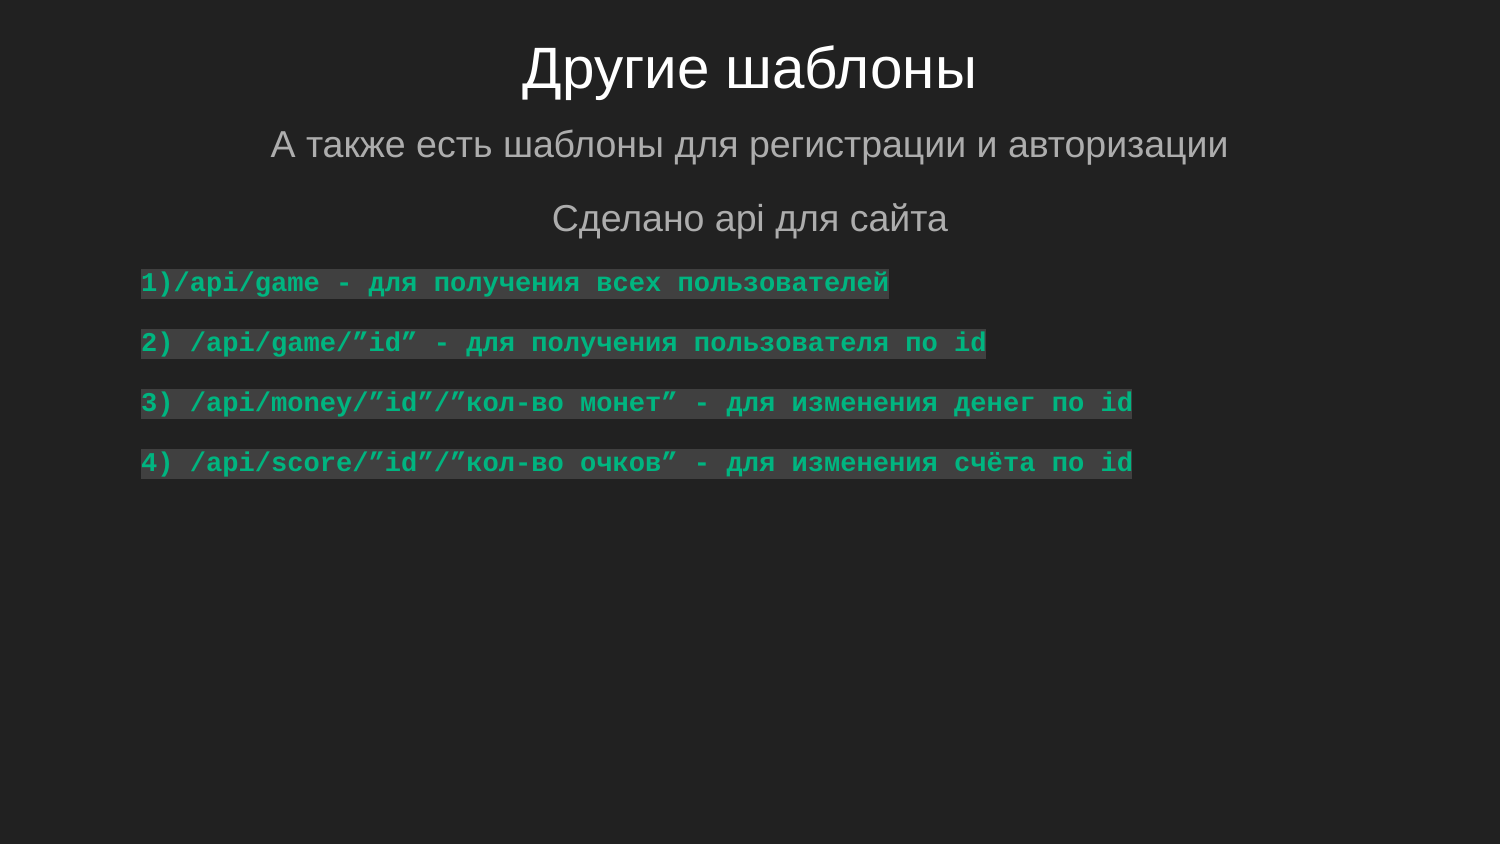

# Другие шаблоны
А также есть шаблоны для регистрации и авторизации
Сделано api для сайта
1)/api/game - для получения всех пользователей
2) /api/game/”id” - для получения пользователя по id
3) /api/money/”id”/”кол-во монет” - для изменения денег по id
4) /api/score/”id”/”кол-во очков” - для изменения счёта по id